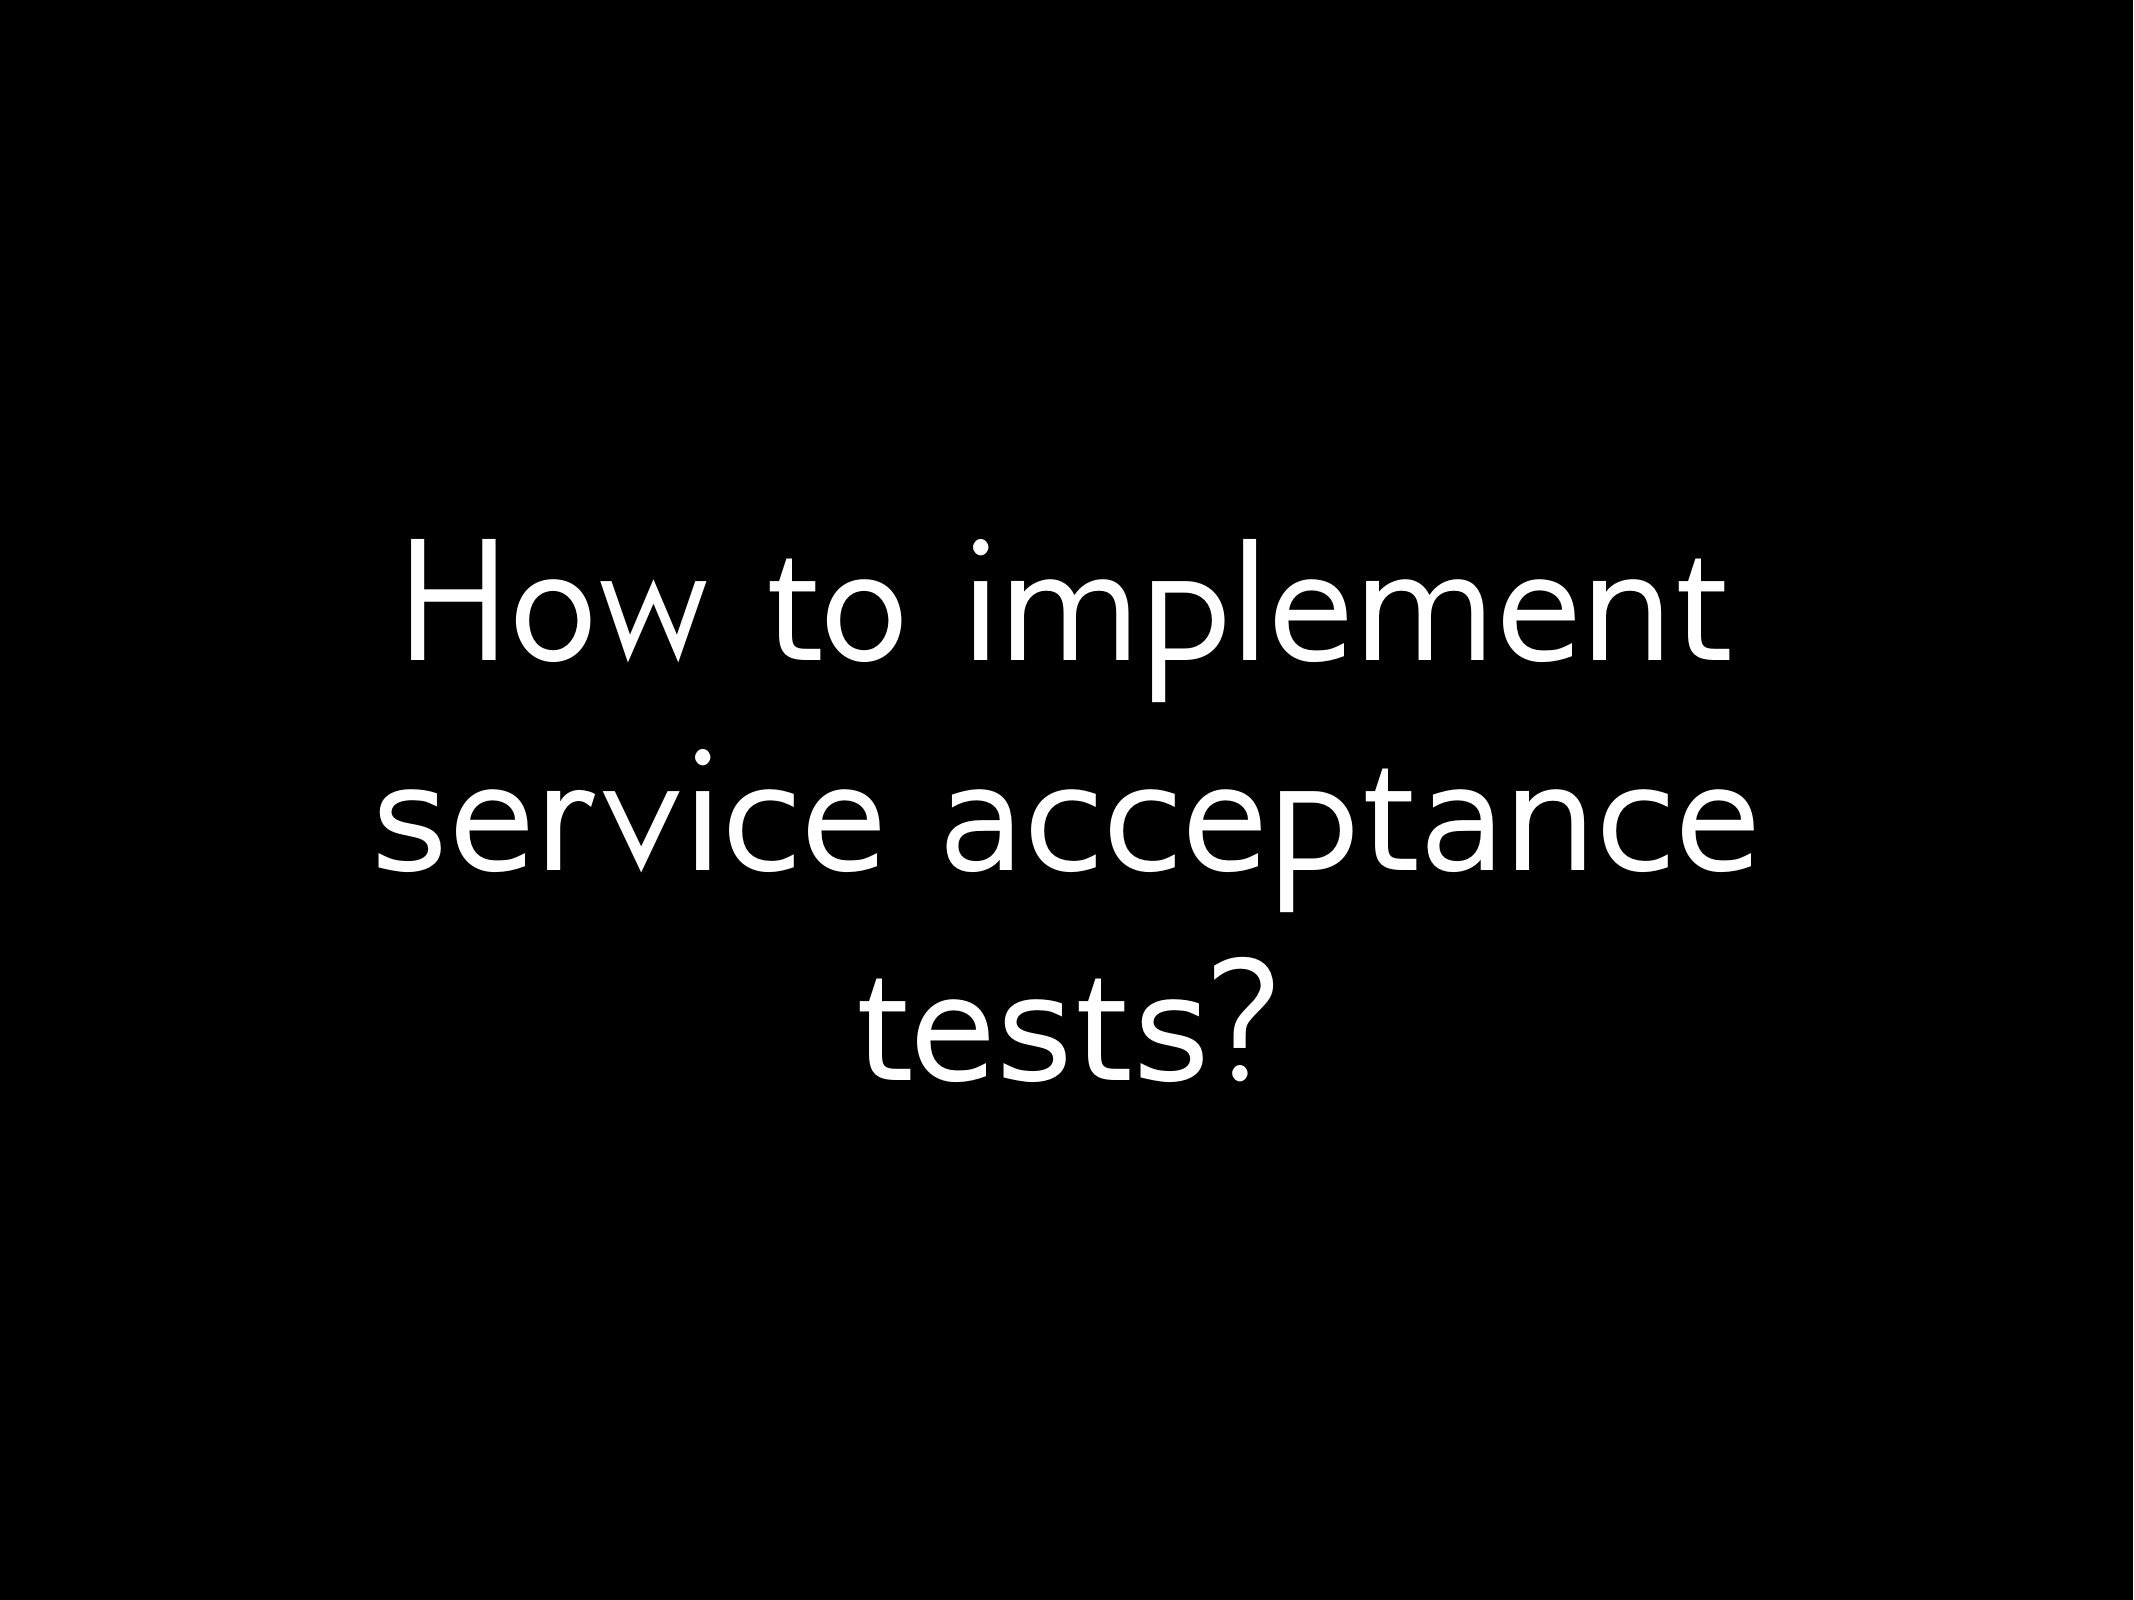

# How to implement service acceptance tests?